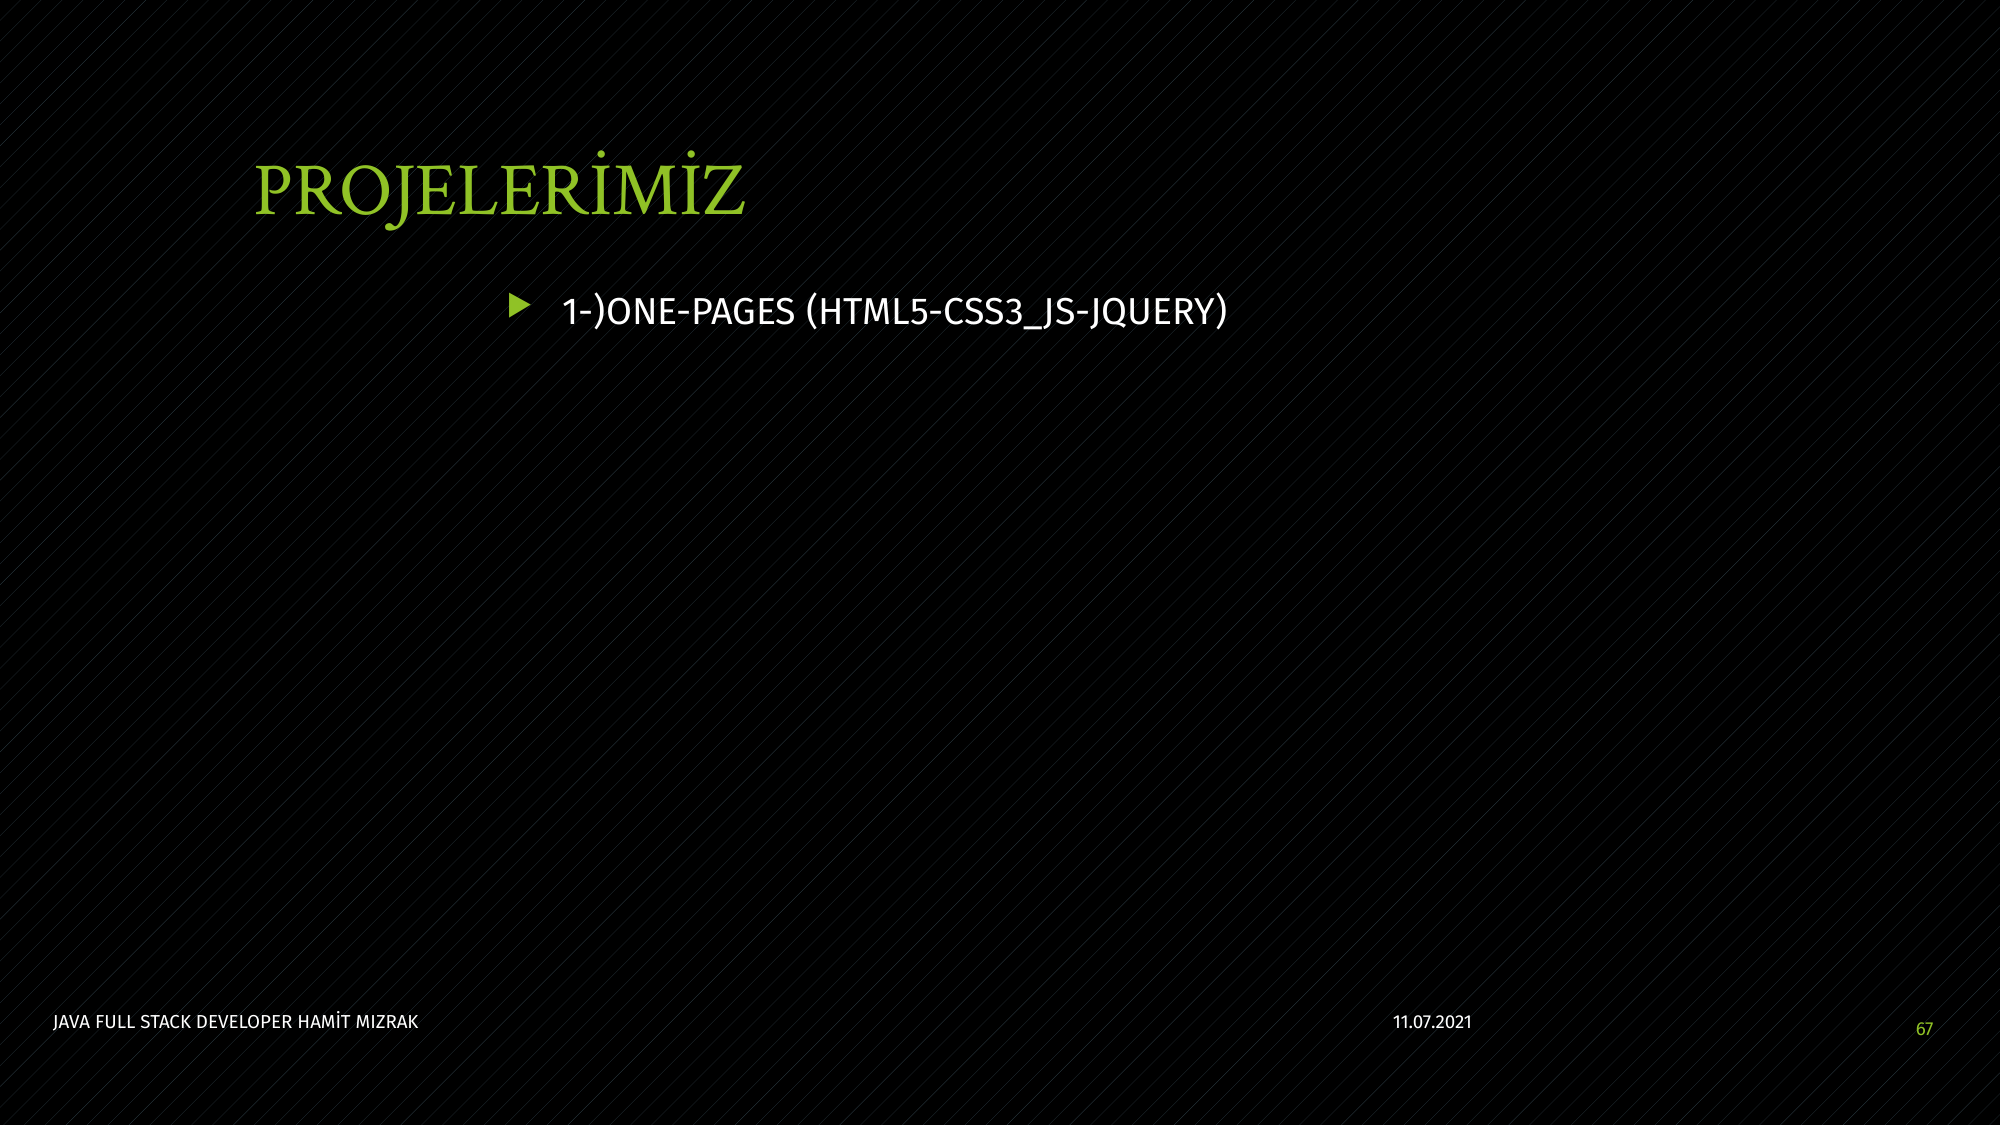

# PROJELERİMİZ
1-)ONE-PAGES (HTML5-CSS3_JS-JQUERY)
JAVA FULL STACK DEVELOPER HAMİT MIZRAK
11.07.2021
67